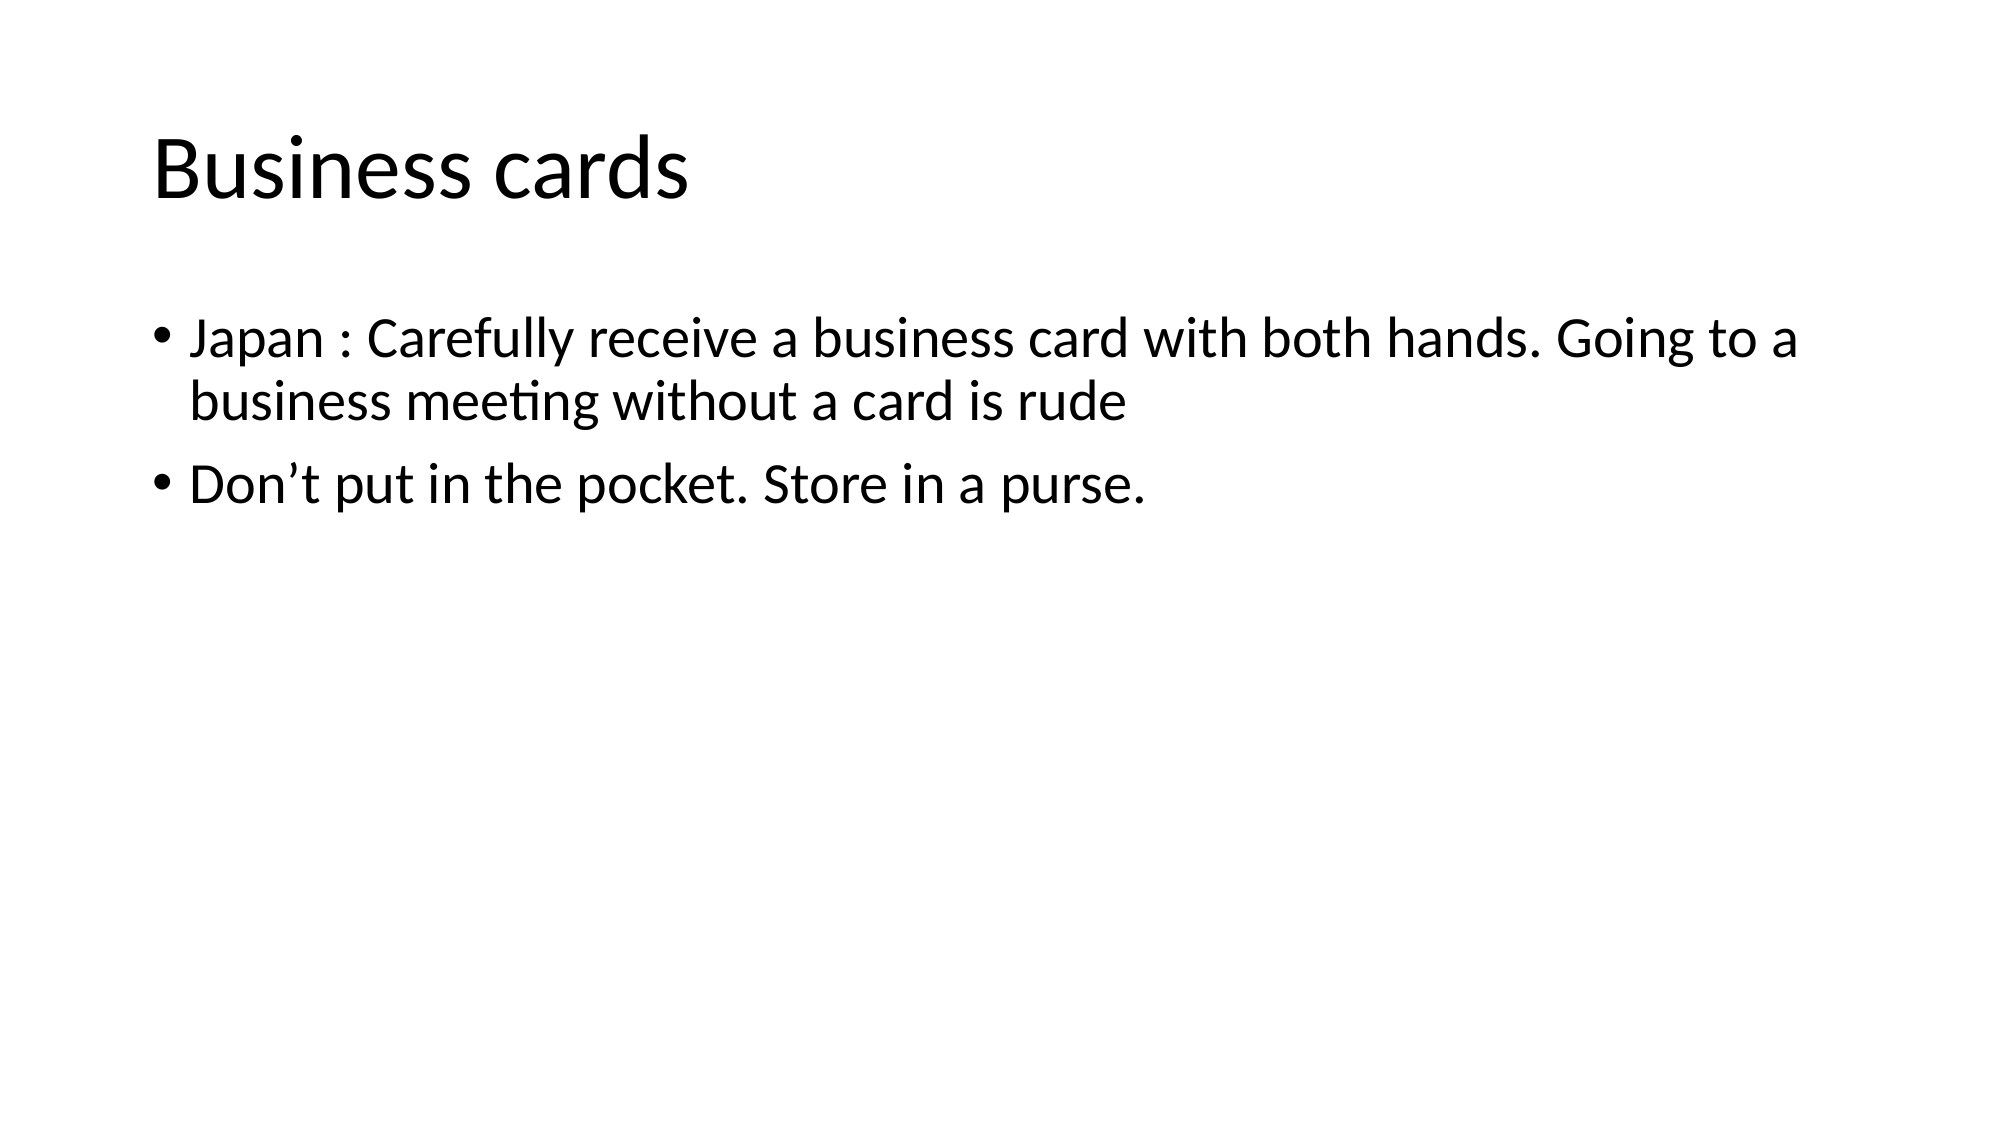

# Business cards
Japan : Carefully receive a business card with both hands. Going to a business meeting without a card is rude
Don’t put in the pocket. Store in a purse.